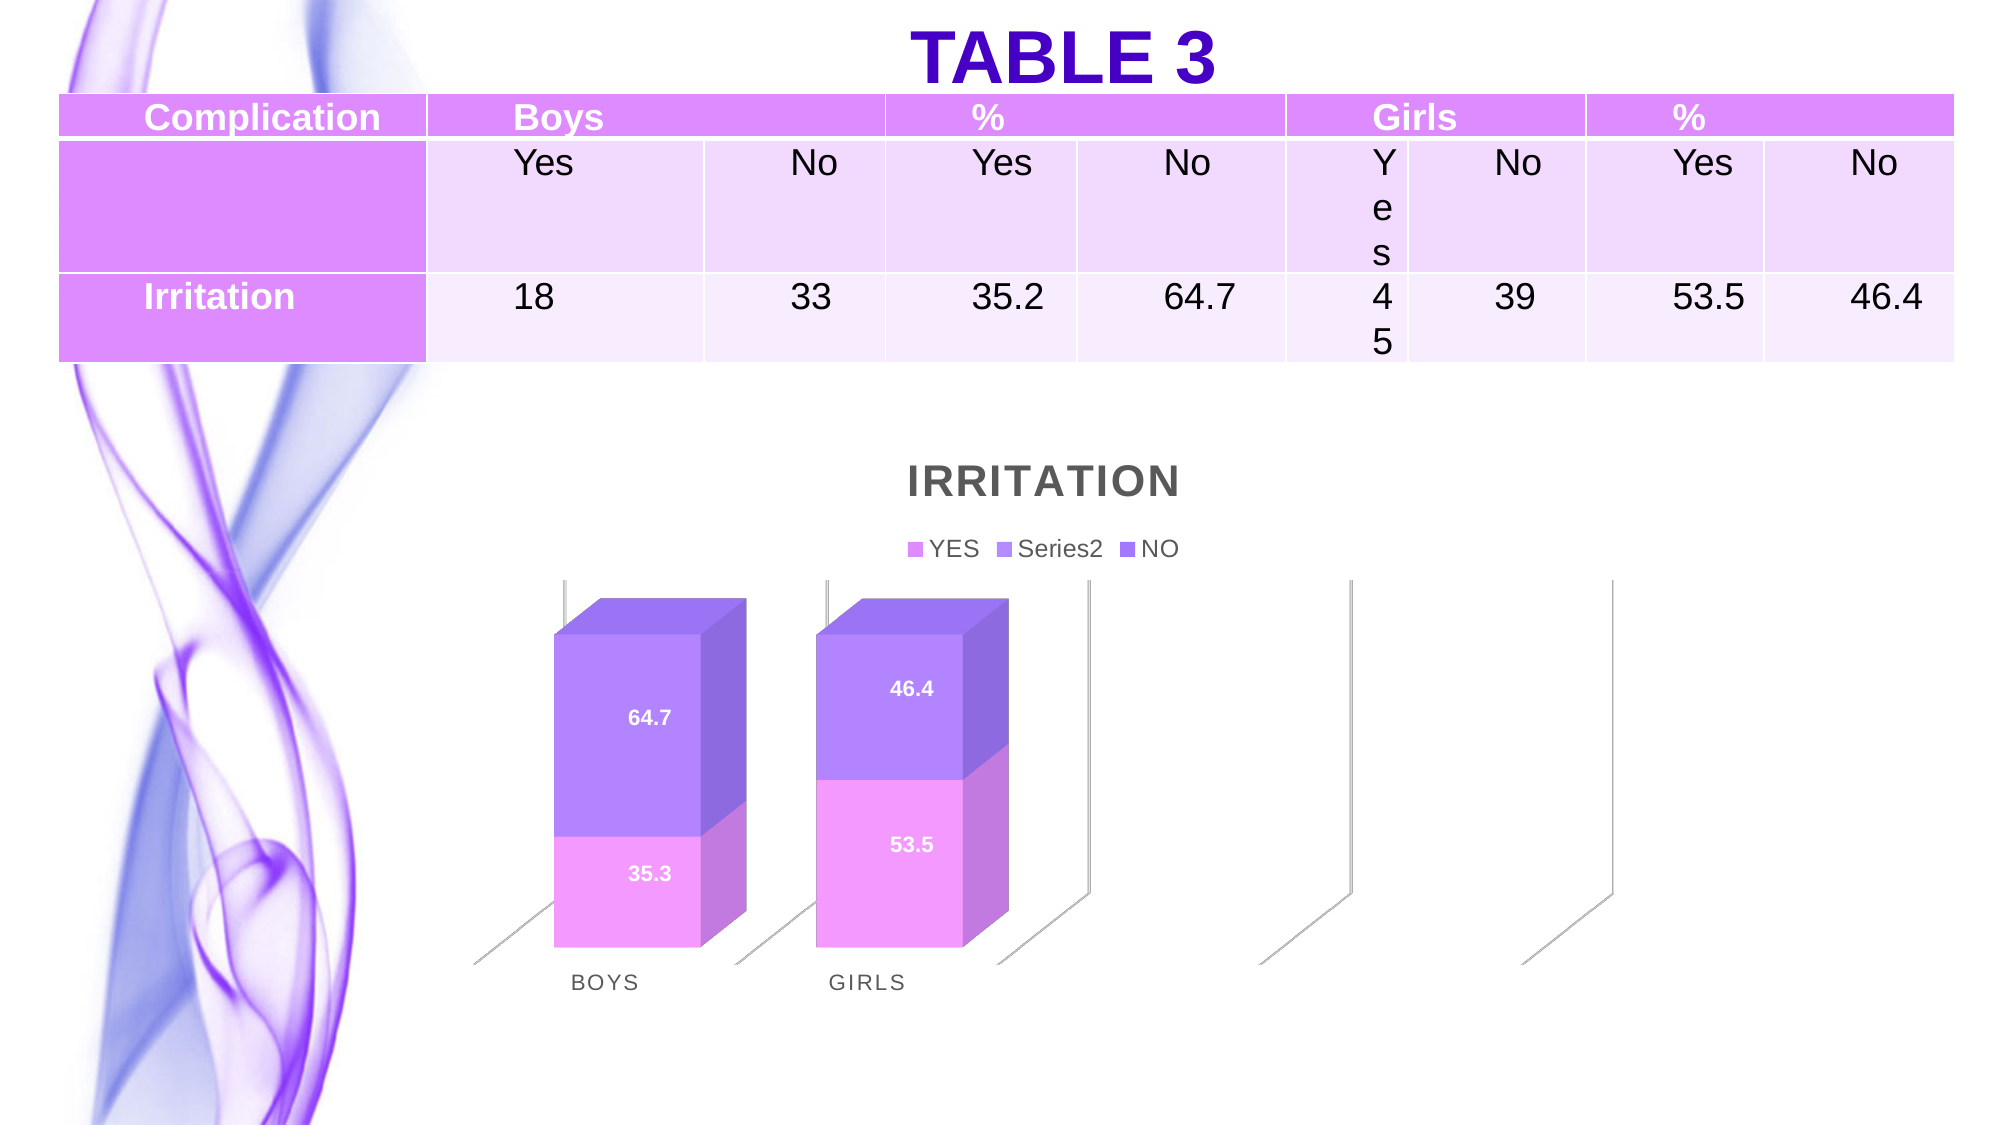

TABLE 3
| Complication | Boys |  | % |  | Girls |  | % |  |
| --- | --- | --- | --- | --- | --- | --- | --- | --- |
|  | Yes | No | Yes | No | Yes | No | Yes | No |
| Irritation | 18 | 33 | 35.2 | 64.7 | 45 | 39 | 53.5 | 46.4 |

[unsupported chart]